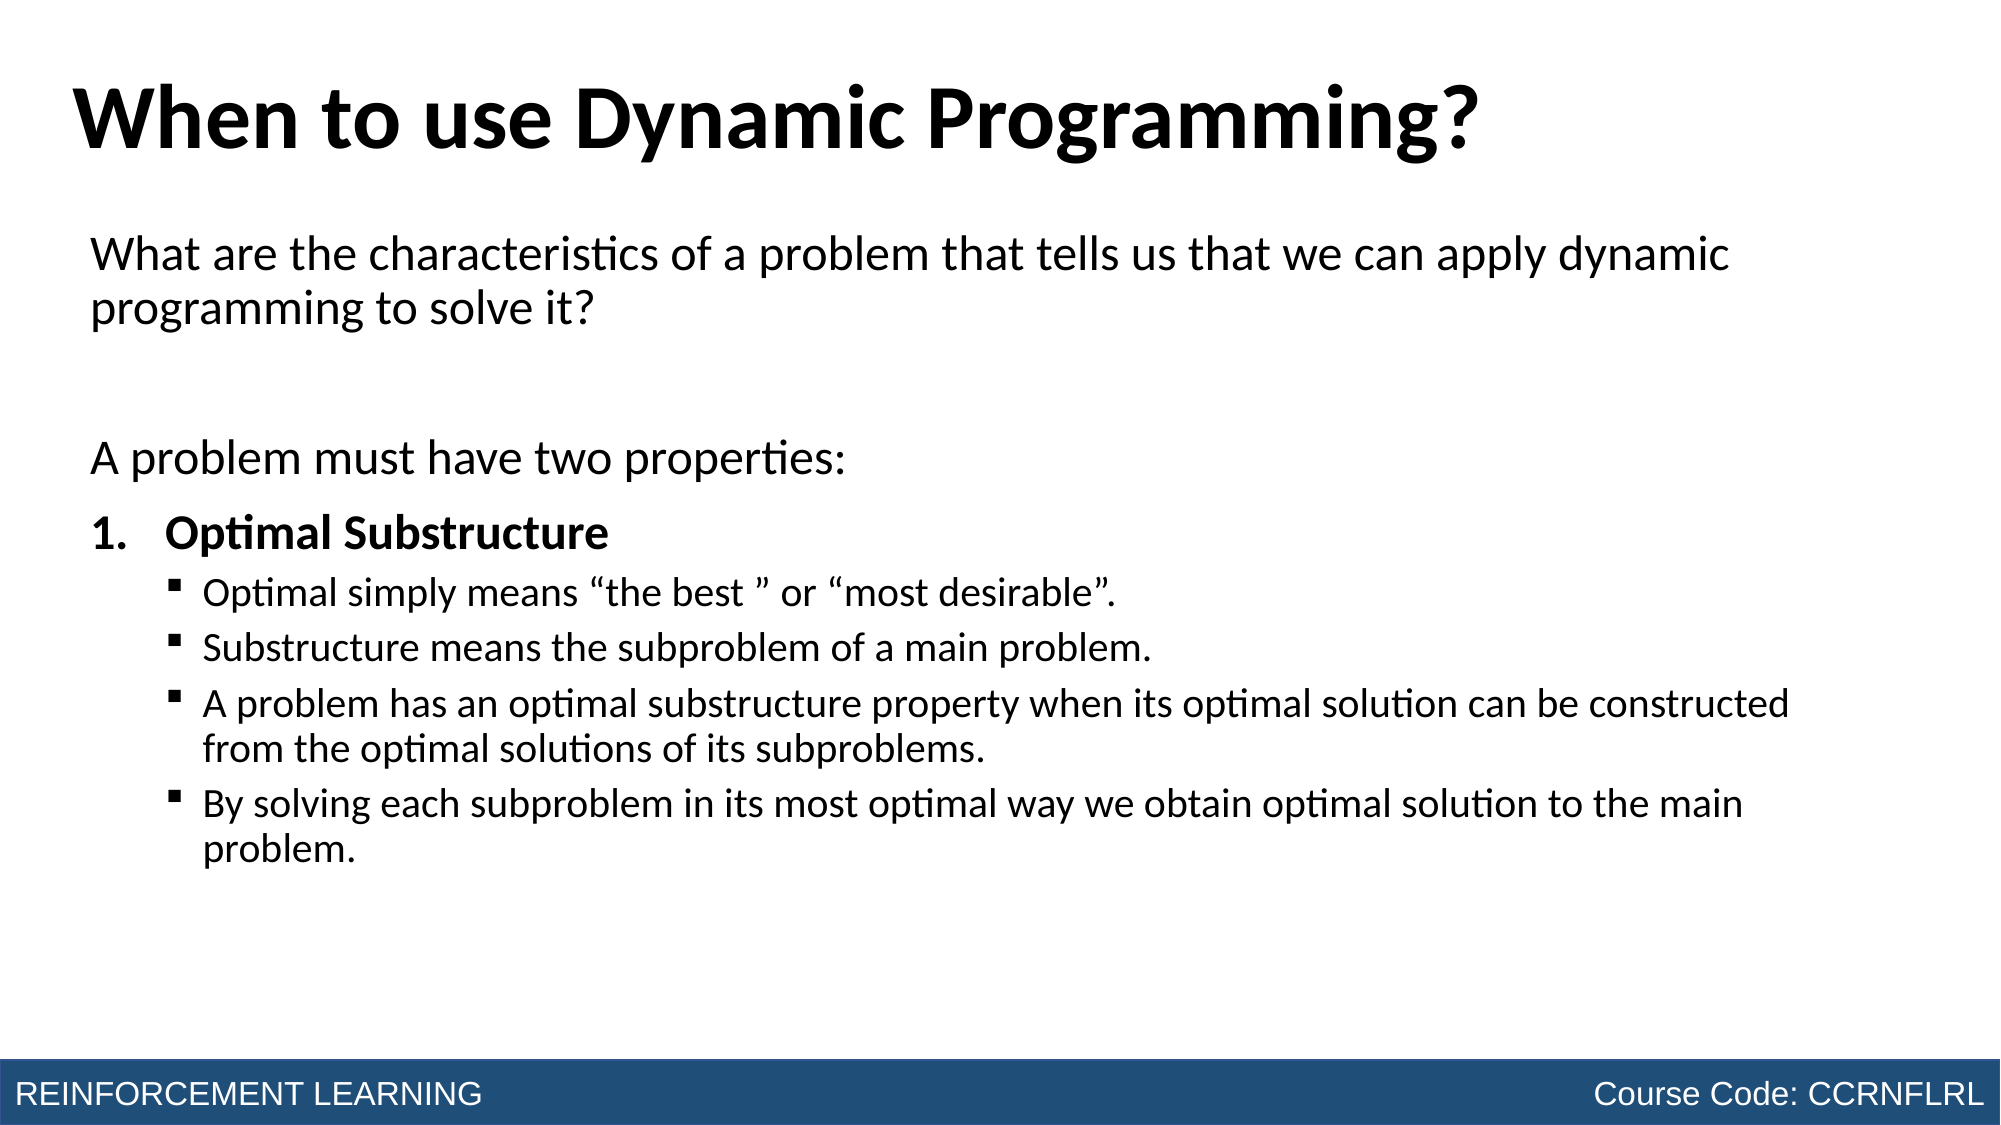

Course Code: CCINCOM/L
INTRODUCTION TO COMPUTING
# When to use Dynamic Programming?
What are the characteristics of a problem that tells us that we can apply dynamic programming to solve it?

A problem must have two properties:
Optimal Substructure
Optimal simply means “the best ” or “most desirable”.
Substructure means the subproblem of a main problem.
A problem has an optimal substructure property when its optimal solution can be constructed from the optimal solutions of its subproblems.
By solving each subproblem in its most optimal way we obtain optimal solution to the main problem.

Joseph Marvin R. Imperial
REINFORCEMENT LEARNING
NU College of Computing and Information Technologies
Course Code: CCRNFLRL